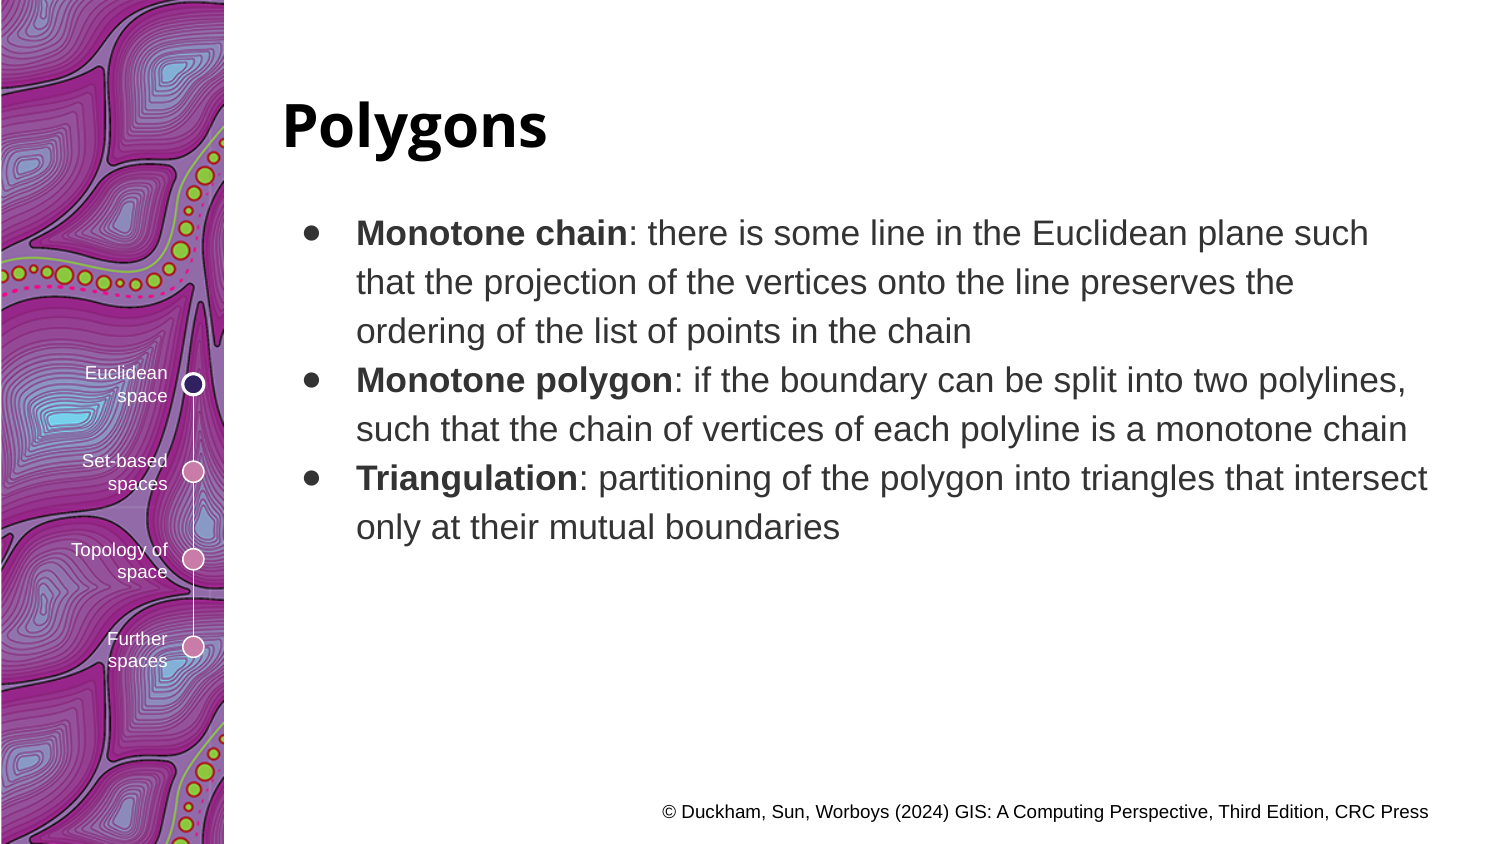

# Polygons
Monotone chain: there is some line in the Euclidean plane such that the projection of the vertices onto the line preserves the ordering of the list of points in the chain
Monotone polygon: if the boundary can be split into two polylines, such that the chain of vertices of each polyline is a monotone chain
Triangulation: partitioning of the polygon into triangles that intersect only at their mutual boundaries